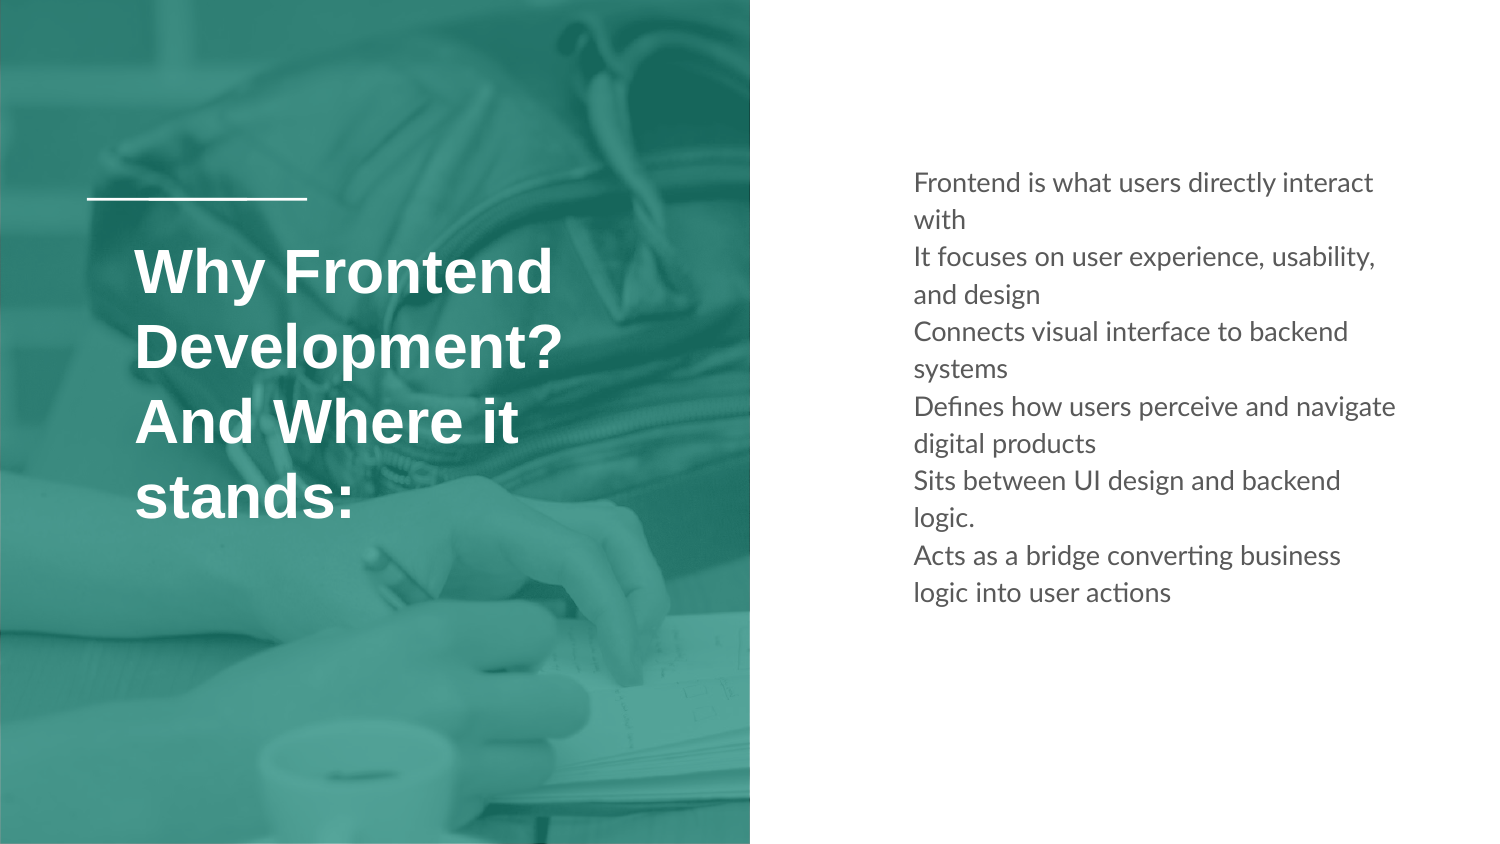

Frontend is what users directly interact with
It focuses on user experience, usability, and design
Connects visual interface to backend systems
Defines how users perceive and navigate digital products
Sits between UI design and backend logic.
Acts as a bridge converting business logic into user actions
# Why Frontend Development? And Where it stands: